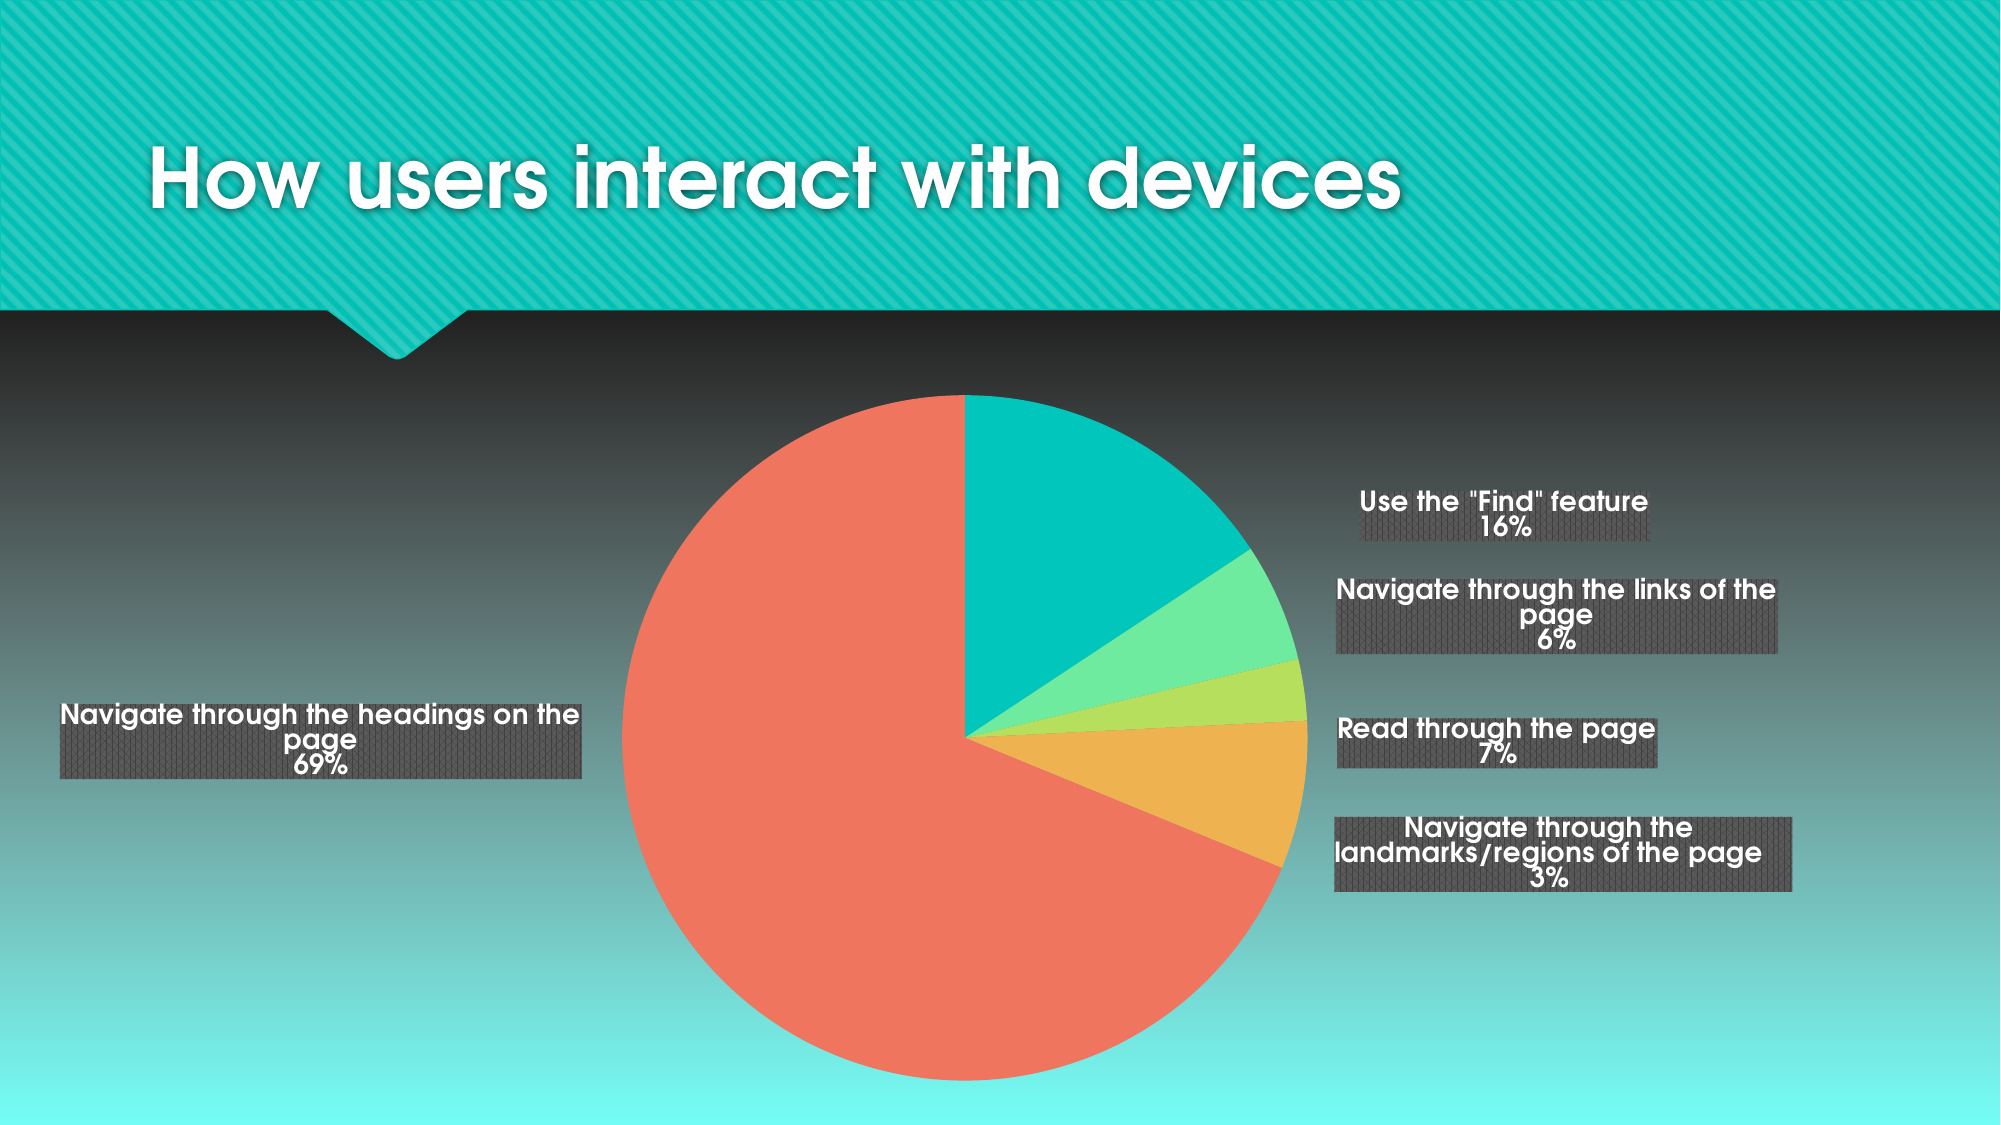

# How users interact with devices

### Chart

| Category | % of Respondents |
|---|---|
| Use the "Find" feature | 0.157 |
| Navigate through the links of the page | 0.056 |
| Navigate through the landmarks/regions of the page | 0.029 |
| Read through the page | 0.07 |
| Navigate through the headings on the page | 0.688 |